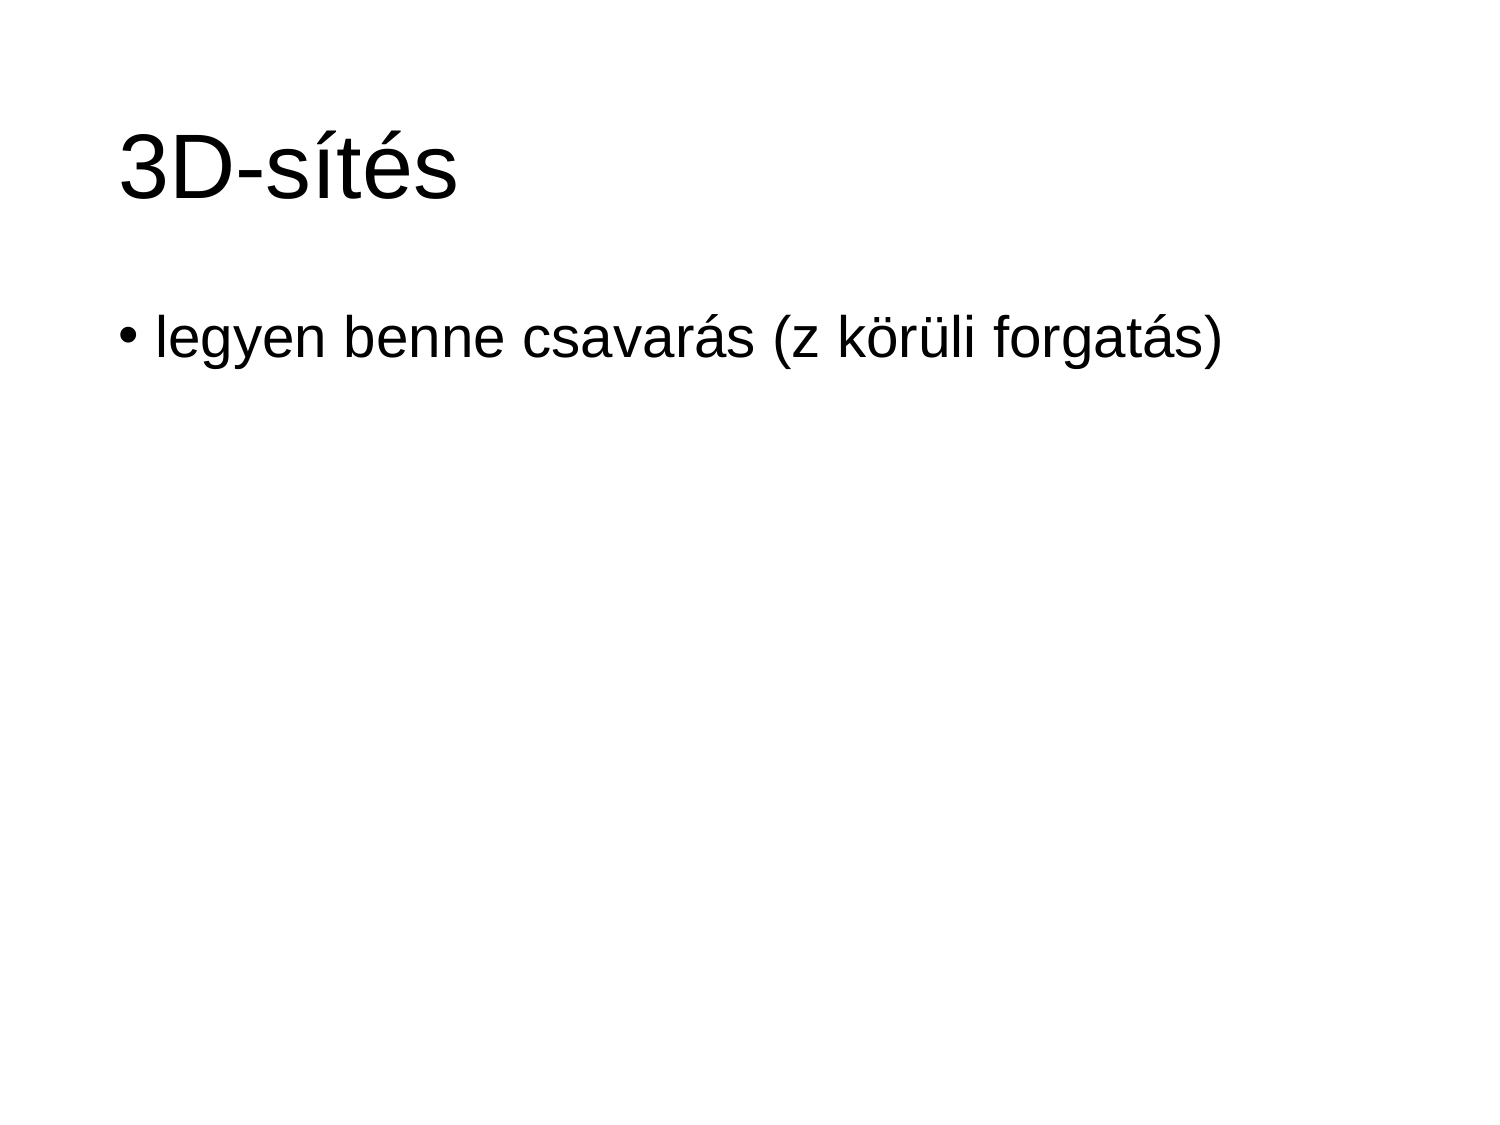

# 3D-sítés
legyen benne csavarás (z körüli forgatás)